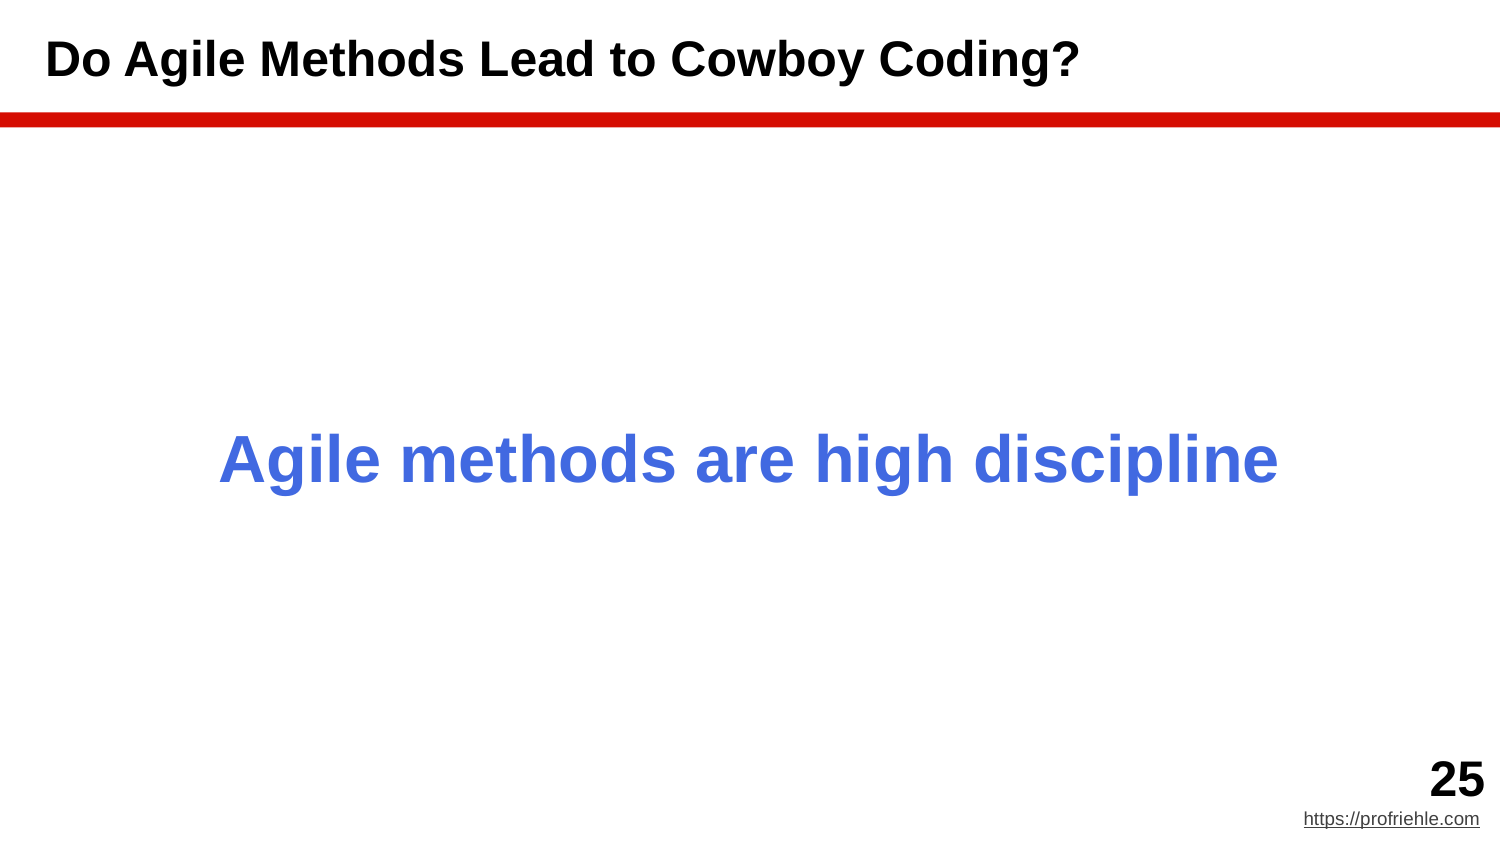

# Do Agile Methods Lead to Cowboy Coding?
Agile methods are high discipline
25
https://profriehle.com